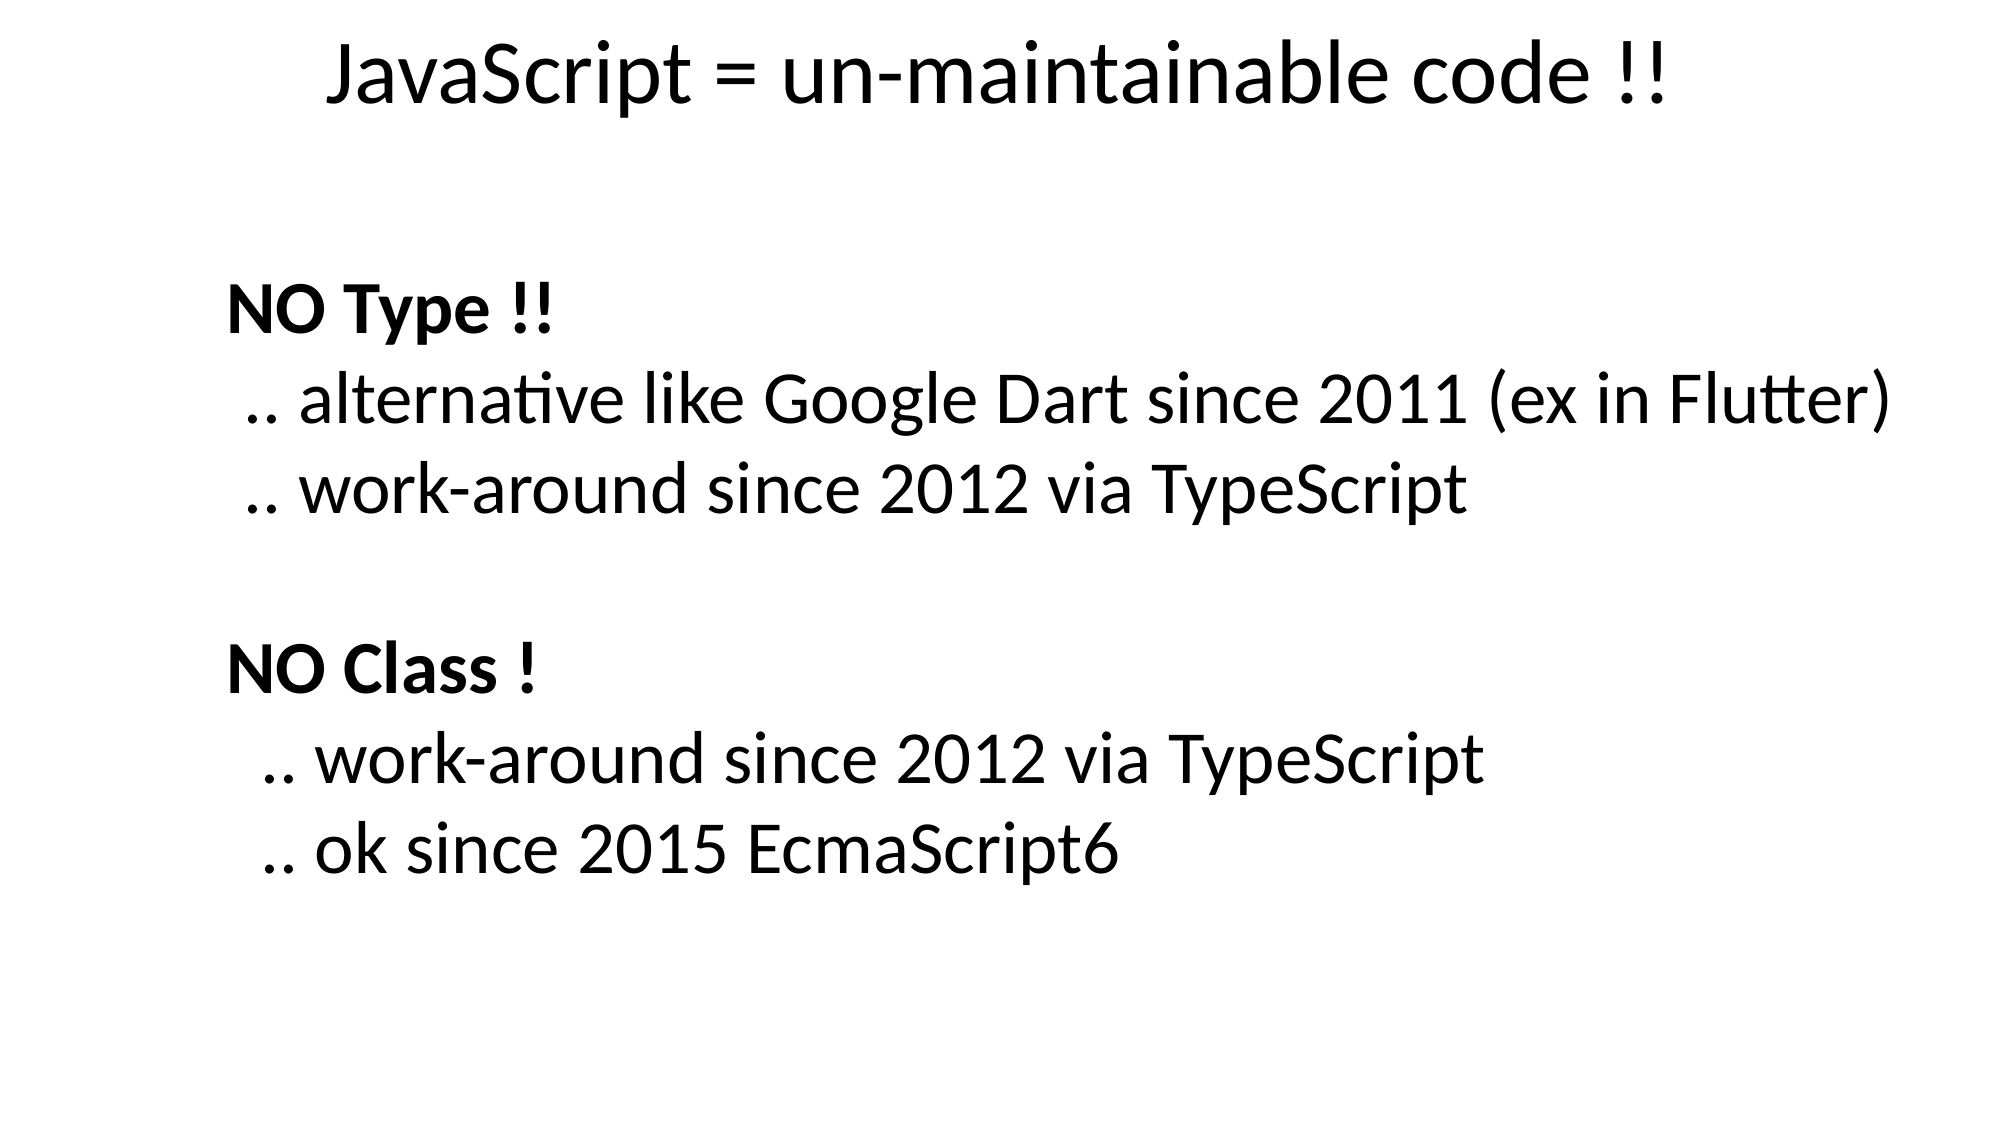

# JavaScript = un-maintainable code !!
NO Type !!
 .. alternative like Google Dart since 2011 (ex in Flutter)
 .. work-around since 2012 via TypeScript
NO Class !
  .. work-around since 2012 via TypeScript
  .. ok since 2015 EcmaScript6